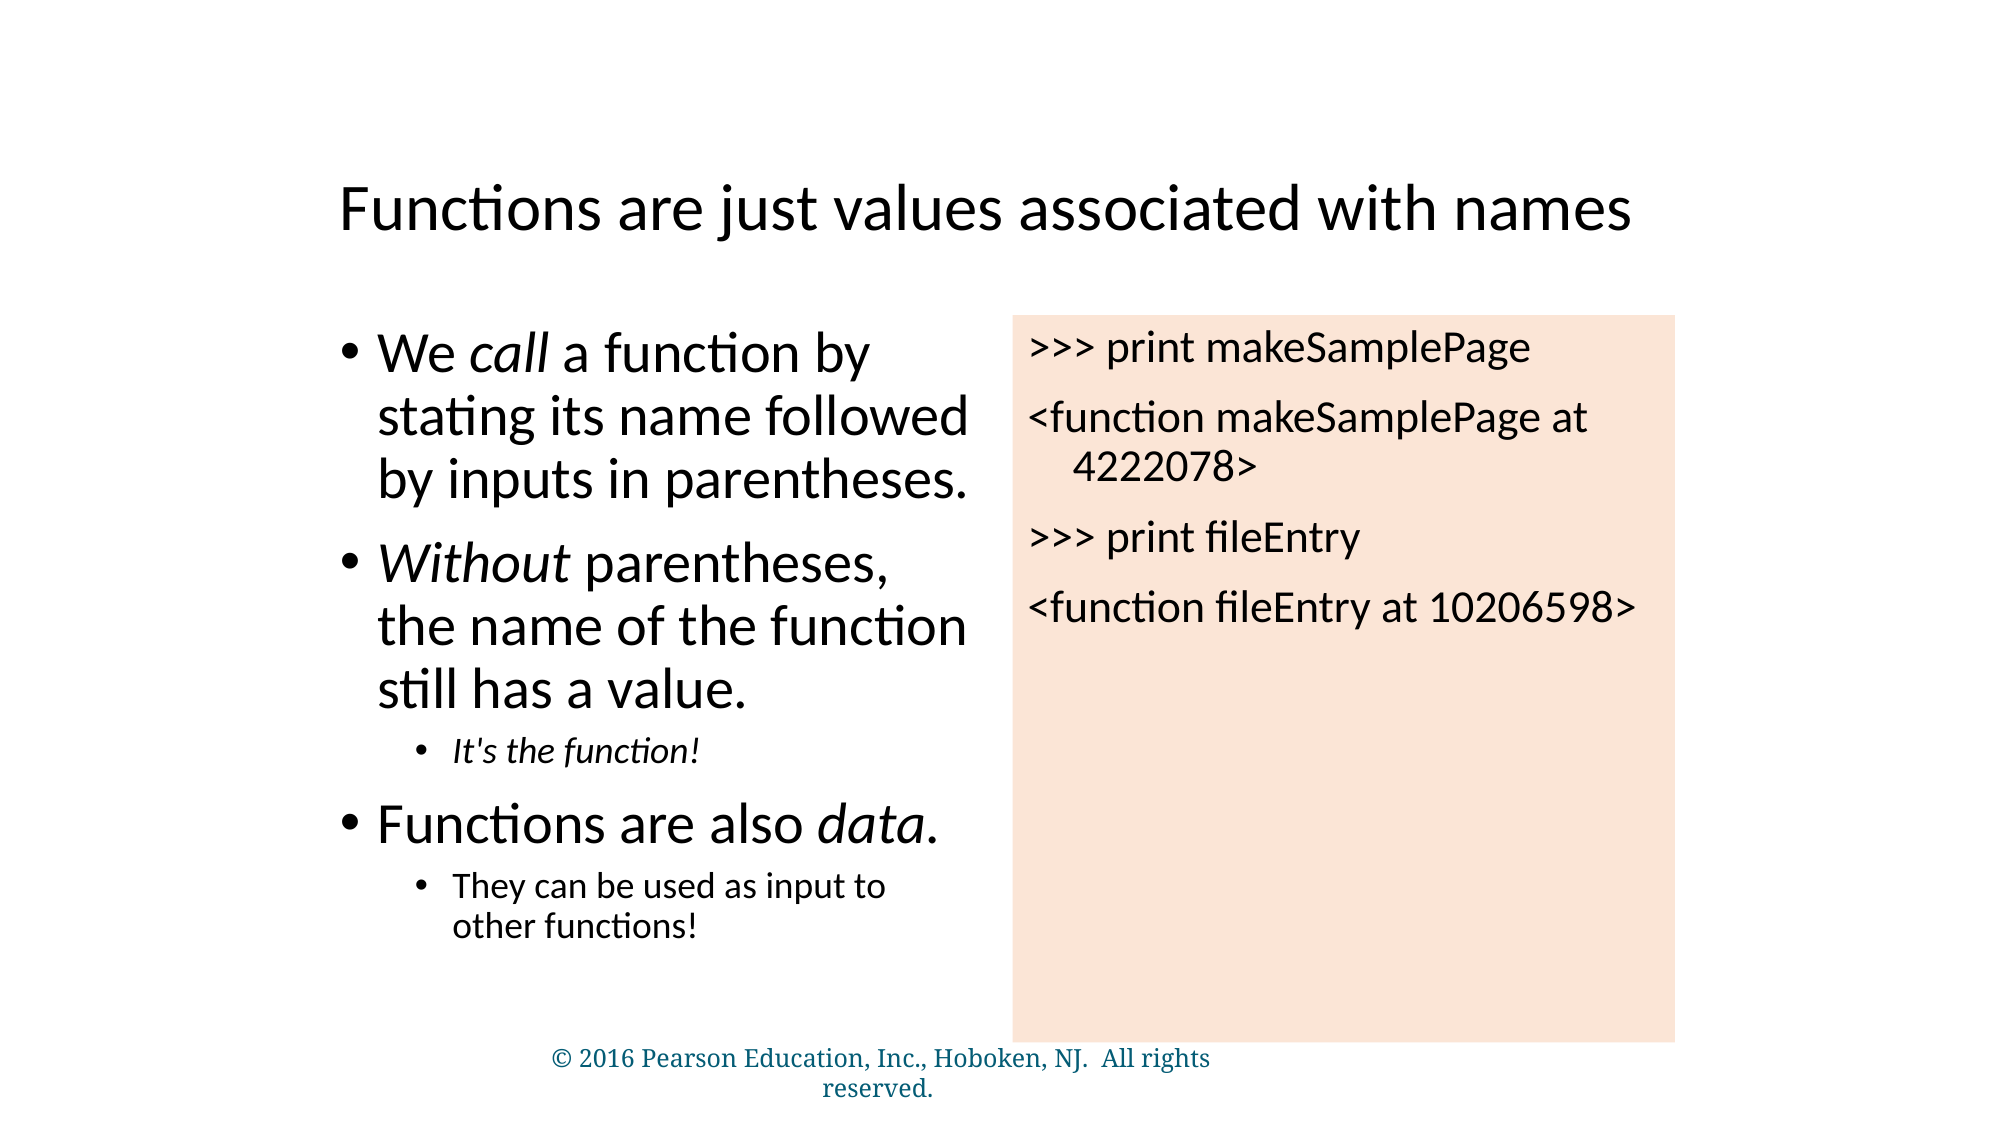

# Functions are just values associated with names
We call a function by stating its name followed by inputs in parentheses.
Without parentheses, the name of the function still has a value.
It's the function!
Functions are also data.
They can be used as input to other functions!
>>> print makeSamplePage
<function makeSamplePage at 4222078>
>>> print fileEntry
<function fileEntry at 10206598>

© 2016 Pearson Education, Inc., Hoboken, NJ.  All rights reserved.